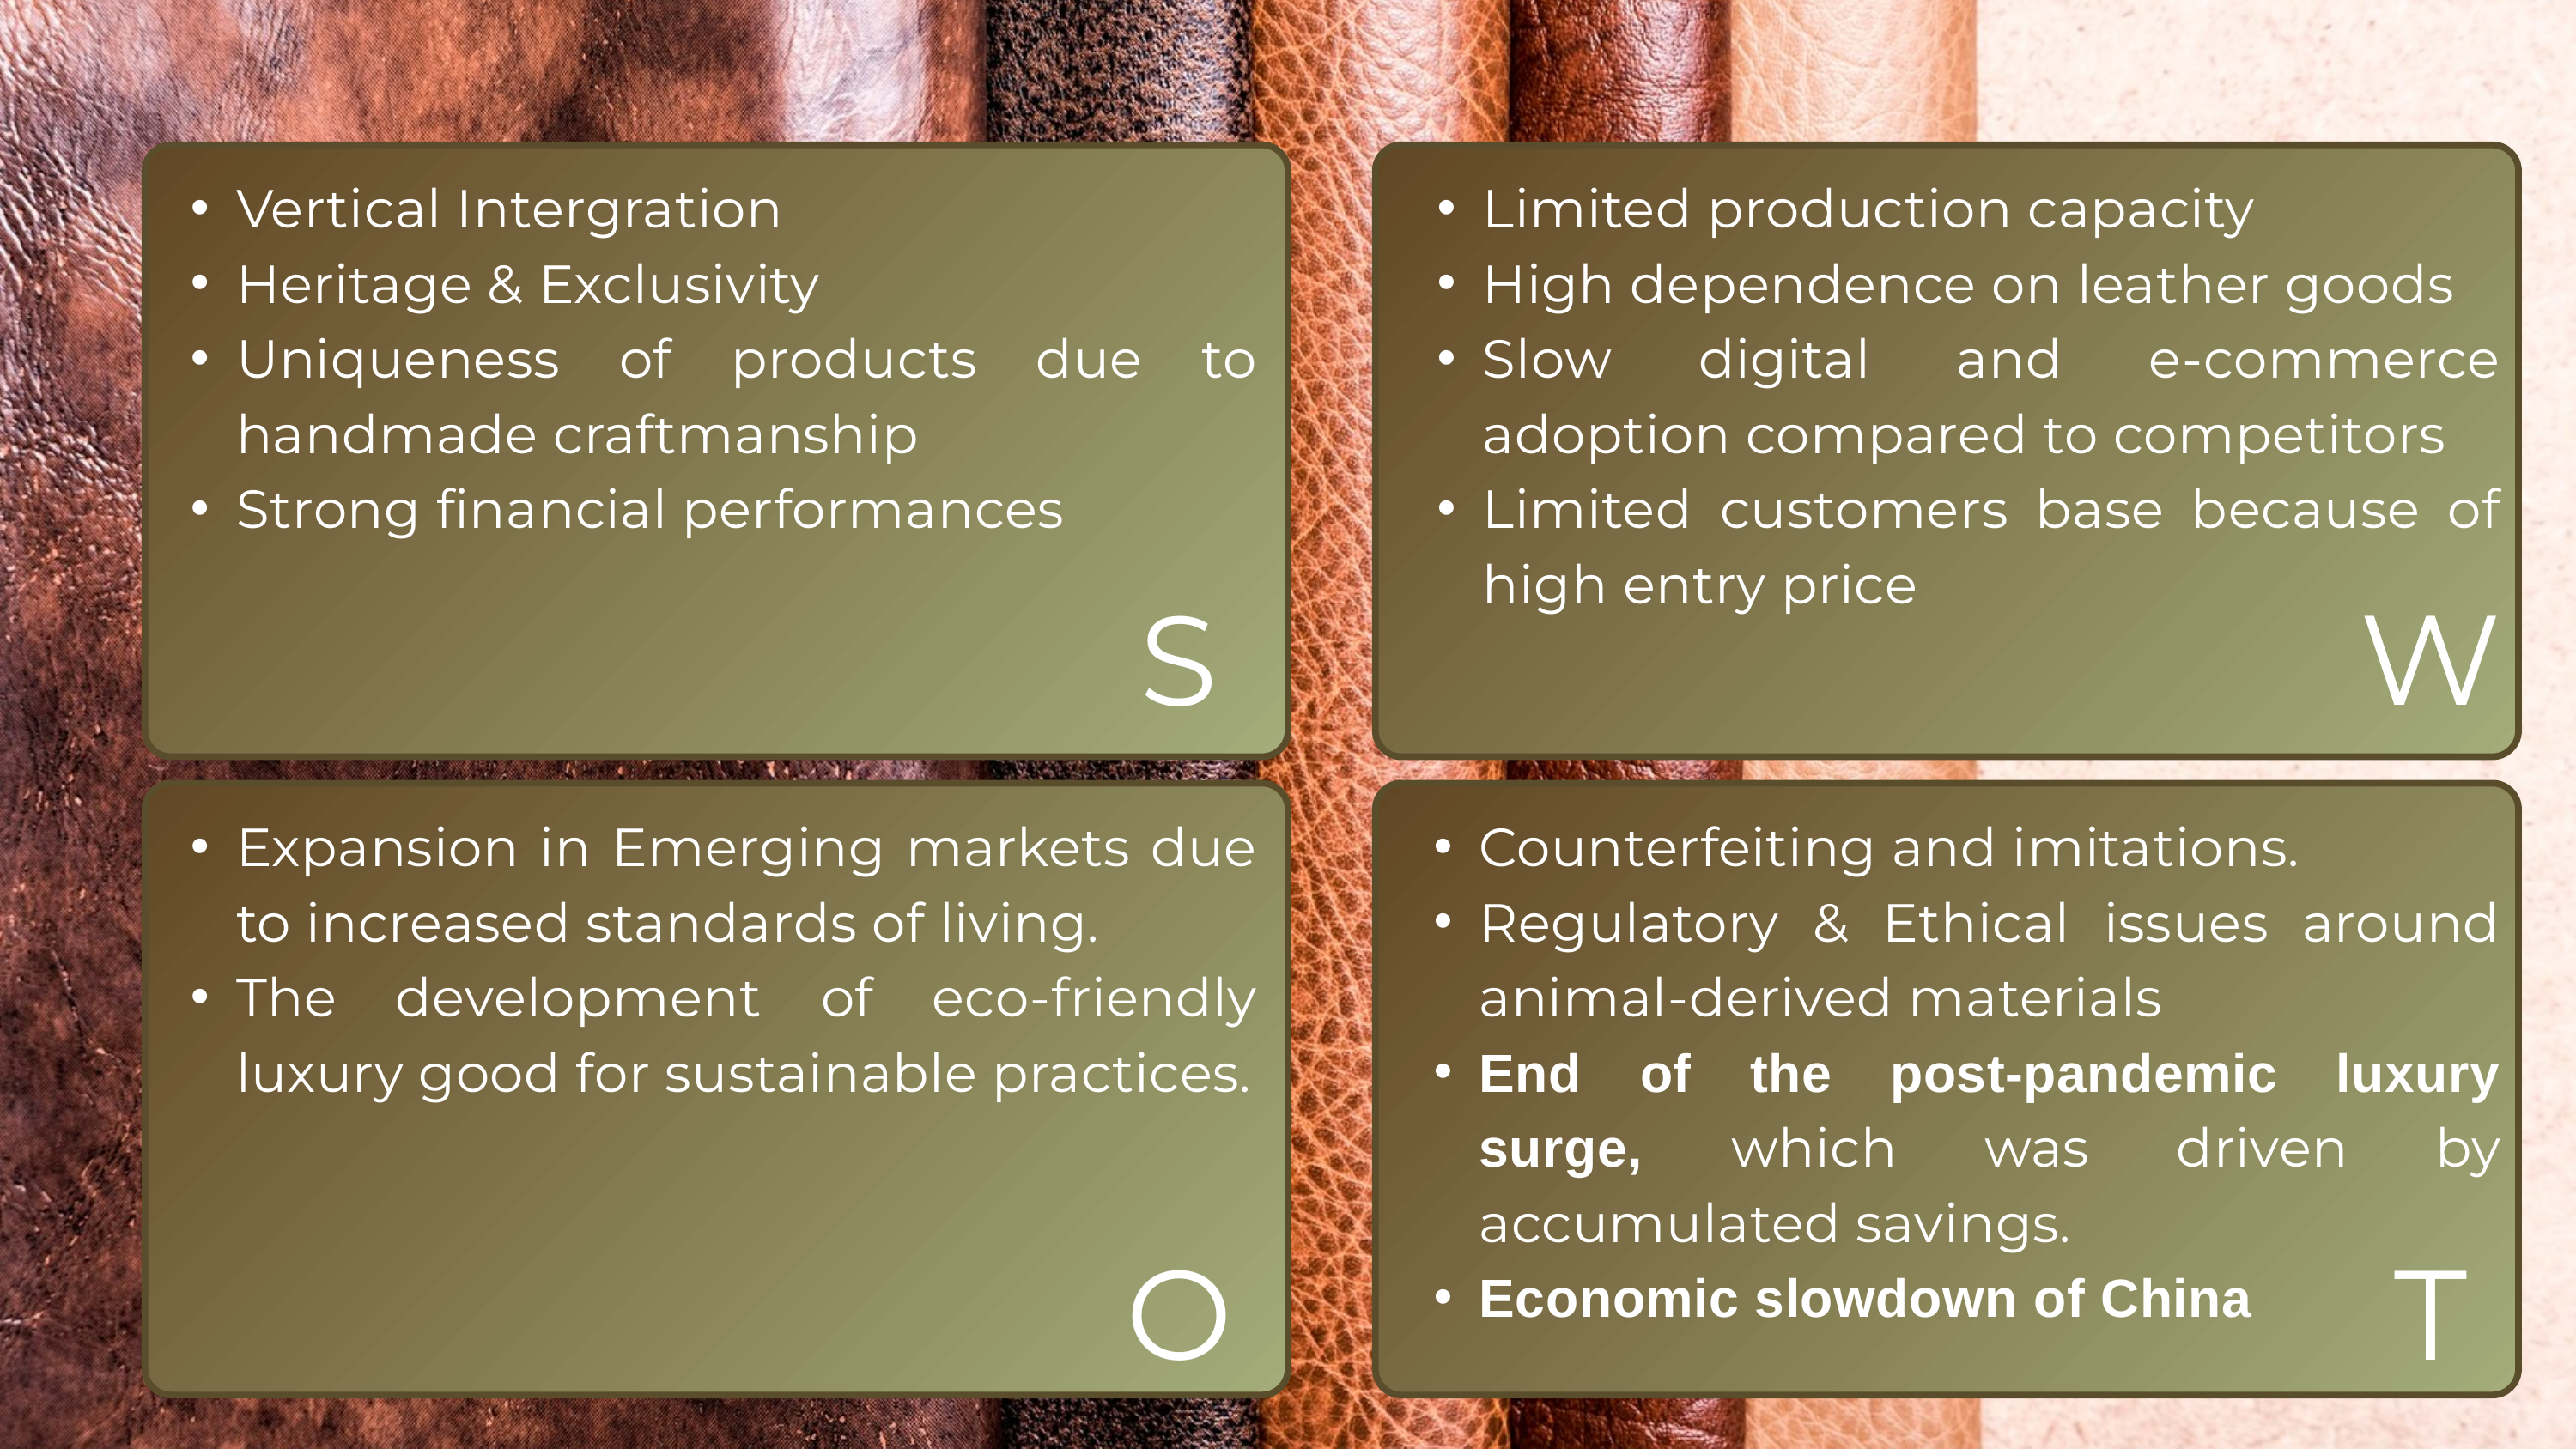

Vertical Intergration
Heritage & Exclusivity
Uniqueness of products due to handmade craftmanship
Strong financial performances
Limited production capacity
High dependence on leather goods
Slow digital and e-commerce adoption compared to competitors
Limited customers base because of high entry price
W
S

Expansion in Emerging markets due to increased standards of living.
The development of eco-friendly luxury good for sustainable practices.
Counterfeiting and imitations.
Regulatory & Ethical issues around animal-derived materials
End of the post-pandemic luxury surge, which was driven by accumulated savings.
Economic slowdown of China
O
T